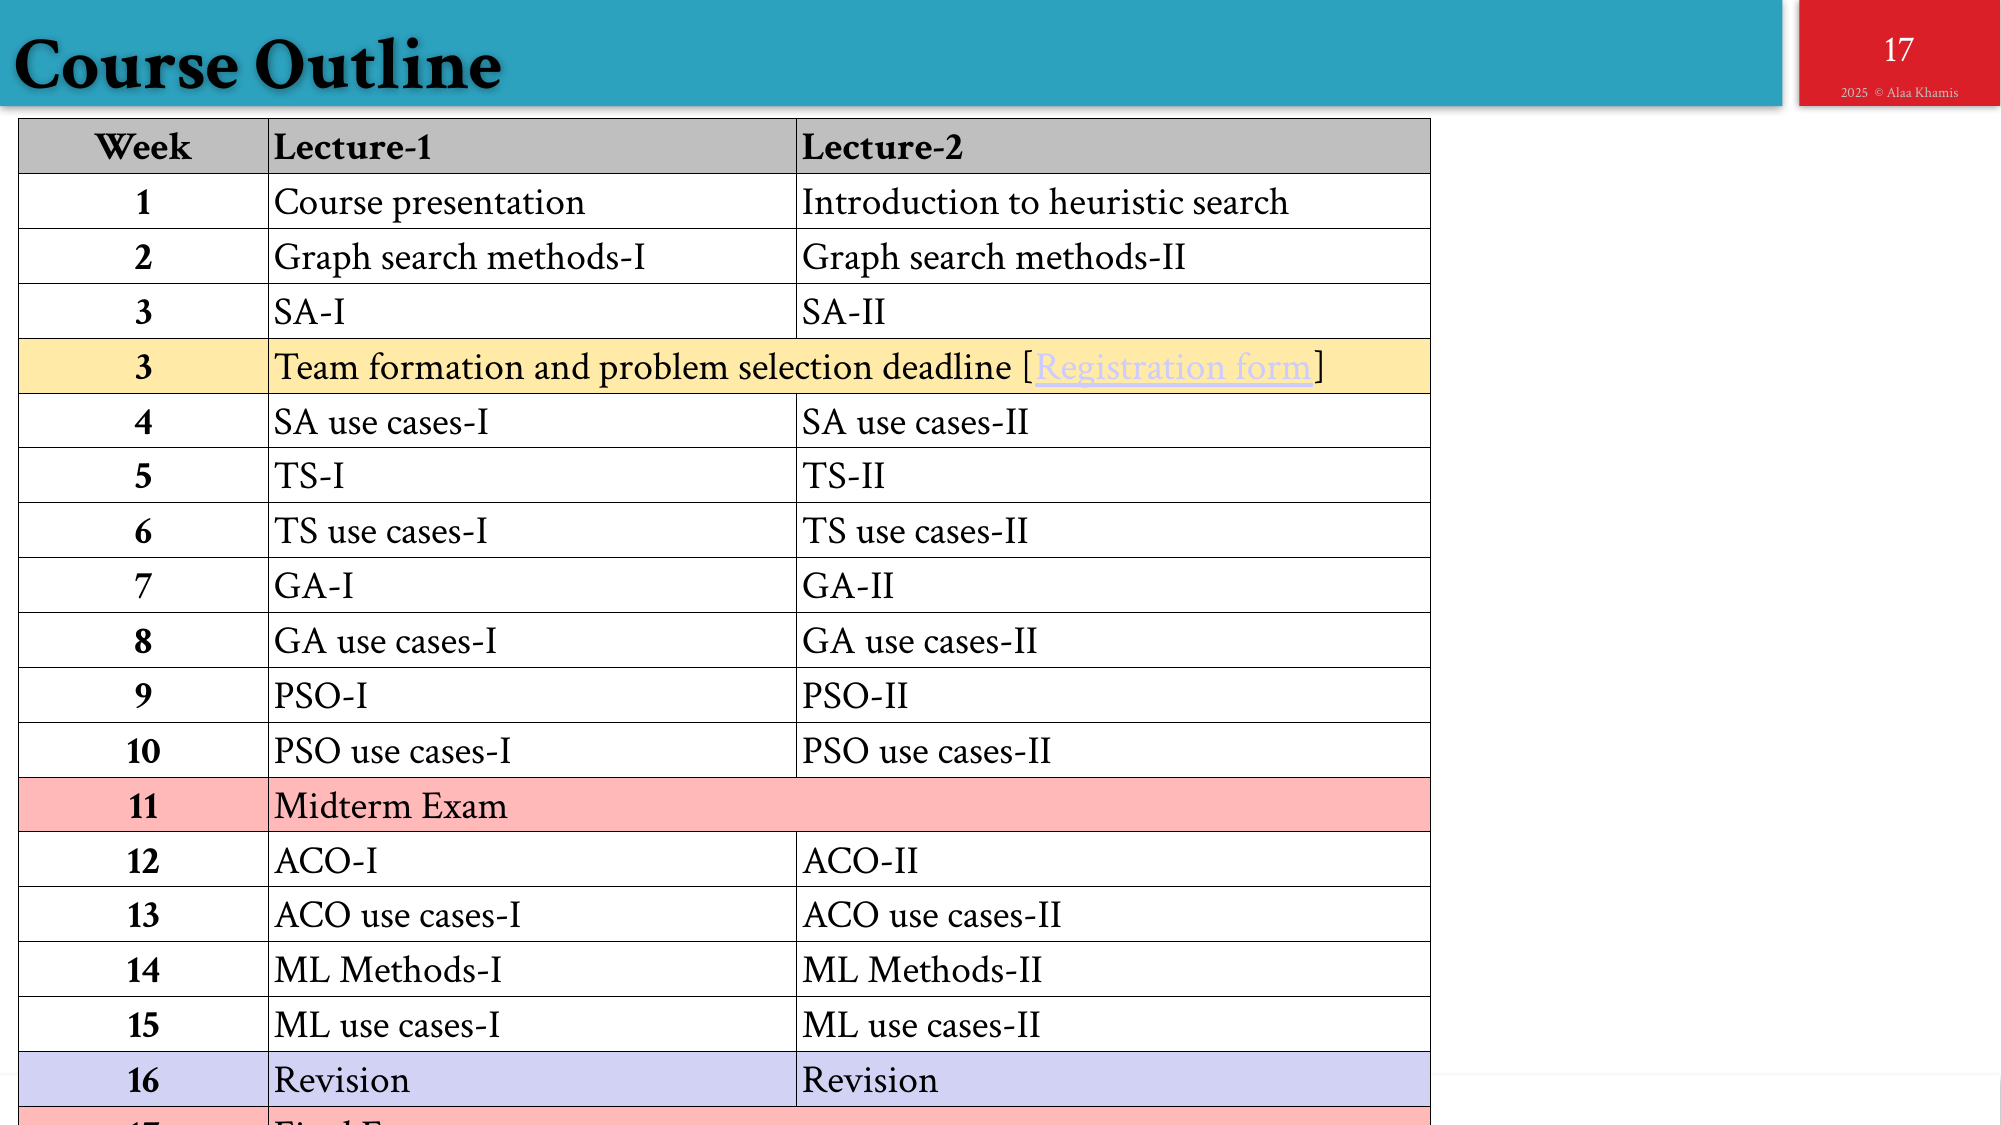

Course Outline
| Week | Lecture-1 | Lecture-2 |
| --- | --- | --- |
| 1 | Course presentation | Introduction to heuristic search |
| 2 | Graph search methods-I | Graph search methods-II |
| 3 | SA-I | SA-II |
| 3 | Team formation and problem selection deadline [Registration form] |  |
| 4 | SA use cases-I | SA use cases-II |
| 5 | TS-I | TS-II |
| 6 | TS use cases-I | TS use cases-II |
| 7 | GA-I | GA-II |
| 8 | GA use cases-I | GA use cases-II |
| 9 | PSO-I | PSO-II |
| 10 | PSO use cases-I | PSO use cases-II |
| 11 | Midterm Exam |  |
| 12 | ACO-I | ACO-II |
| 13 | ACO use cases-I | ACO use cases-II |
| 14 | ML Methods-I | ML Methods-II |
| 15 | ML use cases-I | ML use cases-II |
| 16 | Revision | Revision |
| 17 | Final Exam |  |